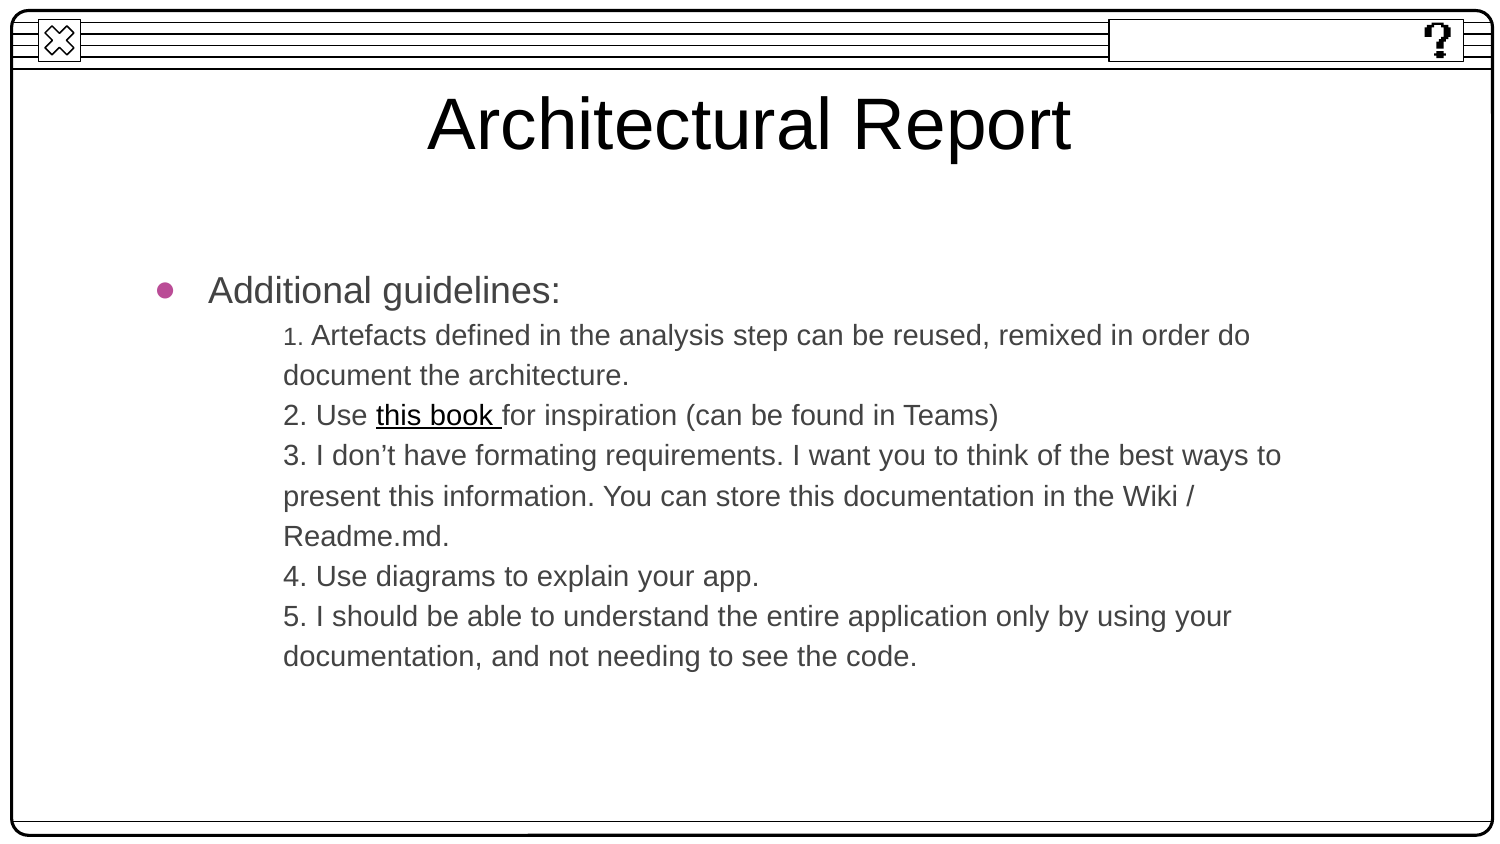

# Architectural Report
Additional guidelines:
1. Artefacts defined in the analysis step can be reused, remixed in order do document the architecture.
2. Use this book for inspiration (can be found in Teams)
3. I don’t have formating requirements. I want you to think of the best ways to present this information. You can store this documentation in the Wiki / Readme.md.
4. Use diagrams to explain your app.
5. I should be able to understand the entire application only by using your documentation, and not needing to see the code.